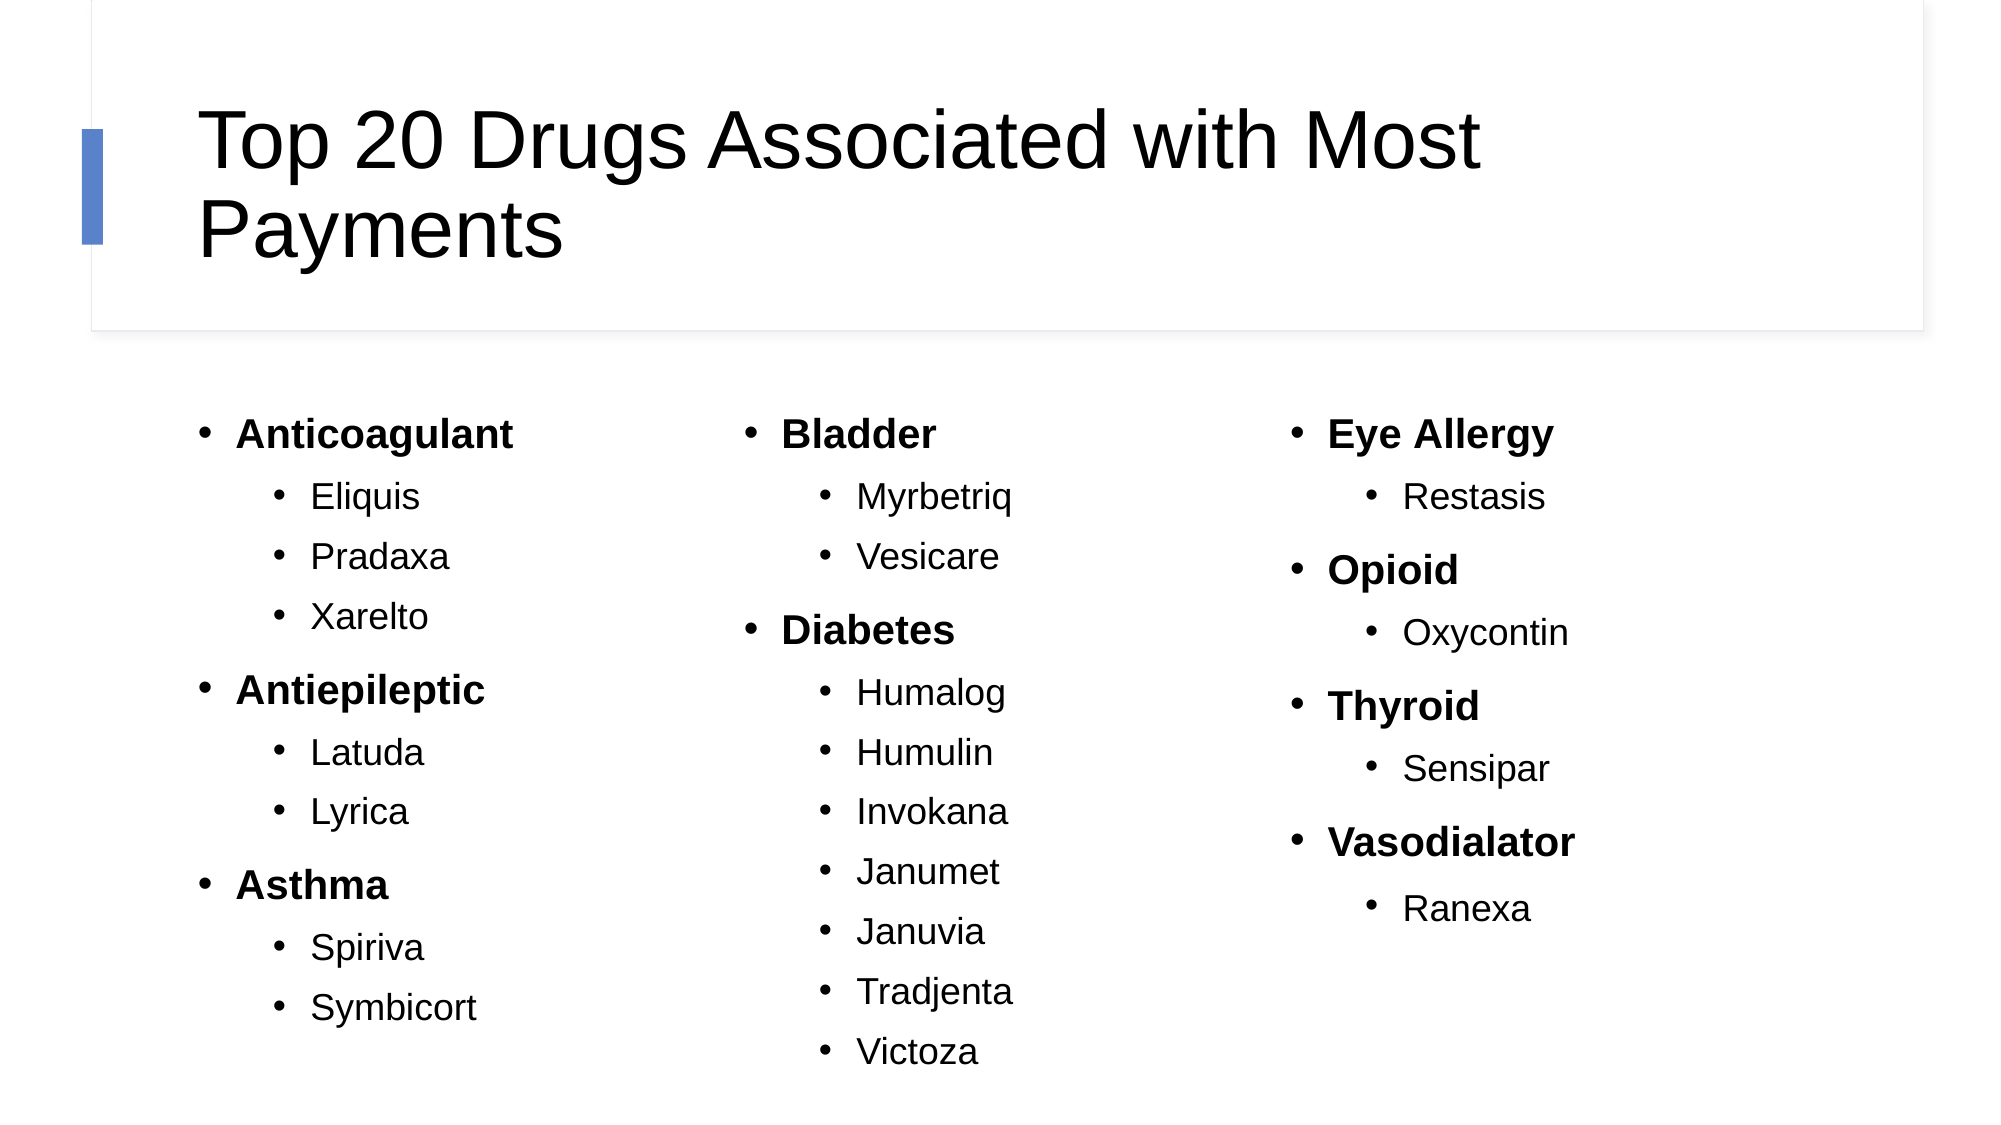

# Top 20 Drugs Associated with Most Payments
Anticoagulant
Eliquis
Pradaxa
Xarelto
Antiepileptic
Latuda
Lyrica
Asthma
Spiriva
Symbicort

Bladder
Myrbetriq
Vesicare
Diabetes
Humalog
Humulin
Invokana
Janumet
Januvia
Tradjenta
Victoza
Eye Allergy
Restasis
Opioid
Oxycontin
Thyroid
Sensipar
Vasodialator
Ranexa